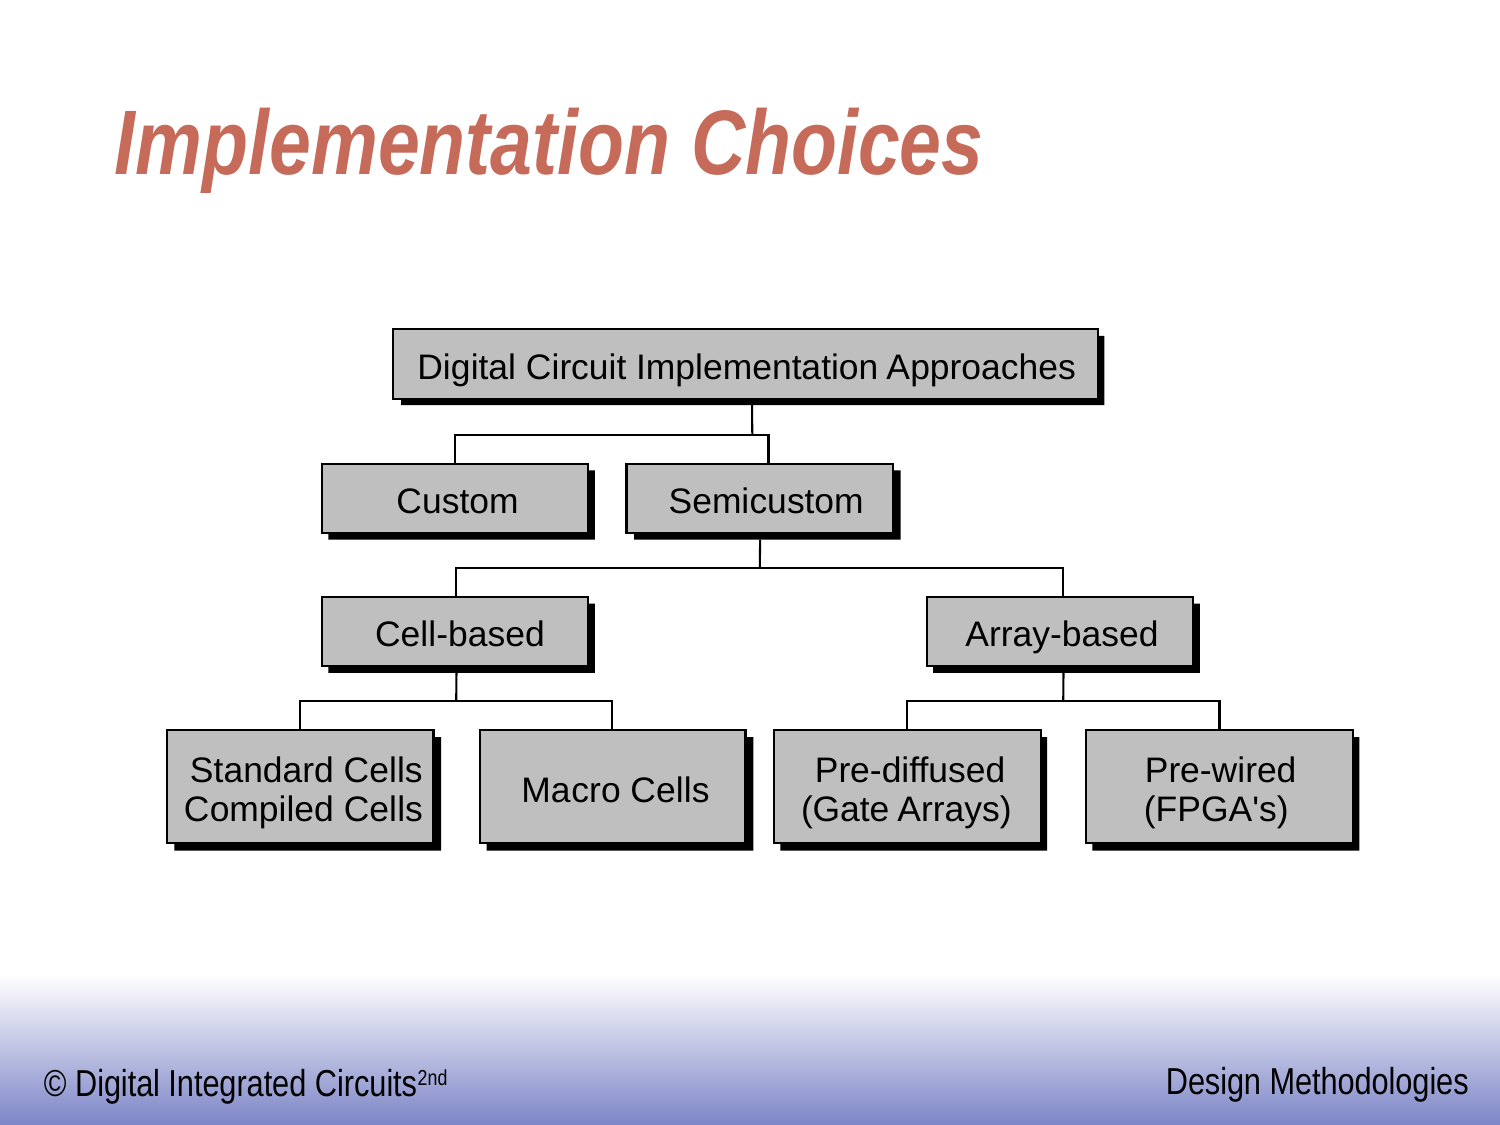

# Implementation Choices

Digital Circuit Implementation Approaches

Custom
Semicustom

Cell-based
Array-based

Standard Cells
Pre-diffused
Pre-wired
Ma
cro Cells
Compiled Cells
(Gate Arrays)
(FPGA's)